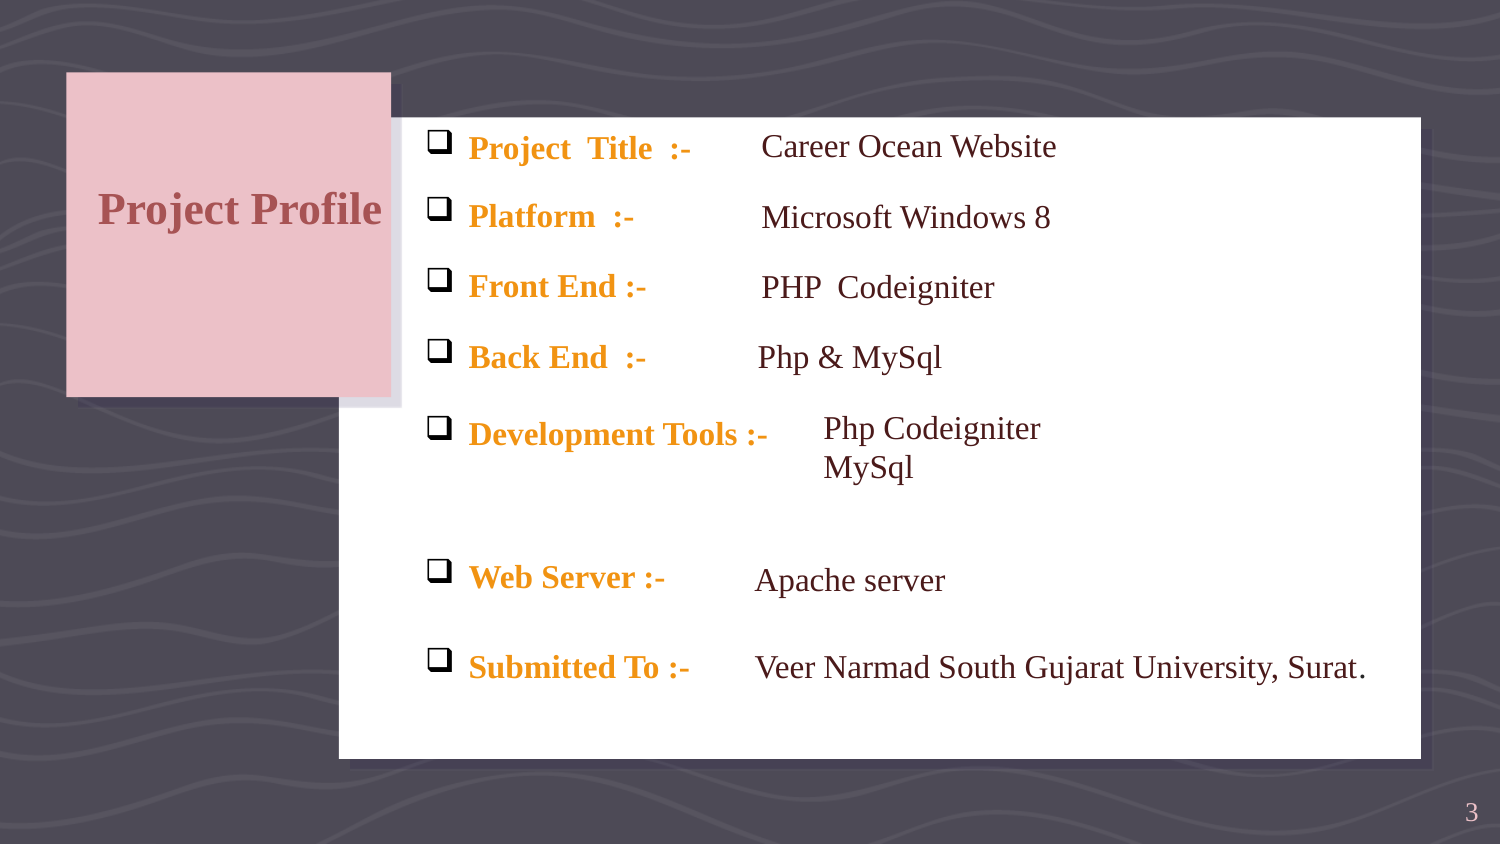

Career Ocean Website
# Project Profile
 Microsoft Windows 8
 Project  Title  :-

 PHP  Codeigniter
 Platform  :-

  Php & MySql
 Front End :-

Php Codeigniter
MySql

 Back End  :-

 Development Tools :-

   Apache server
  Veer Narmad South Gujarat University, Surat.

 Web Server :-

 Submitted To :-

3